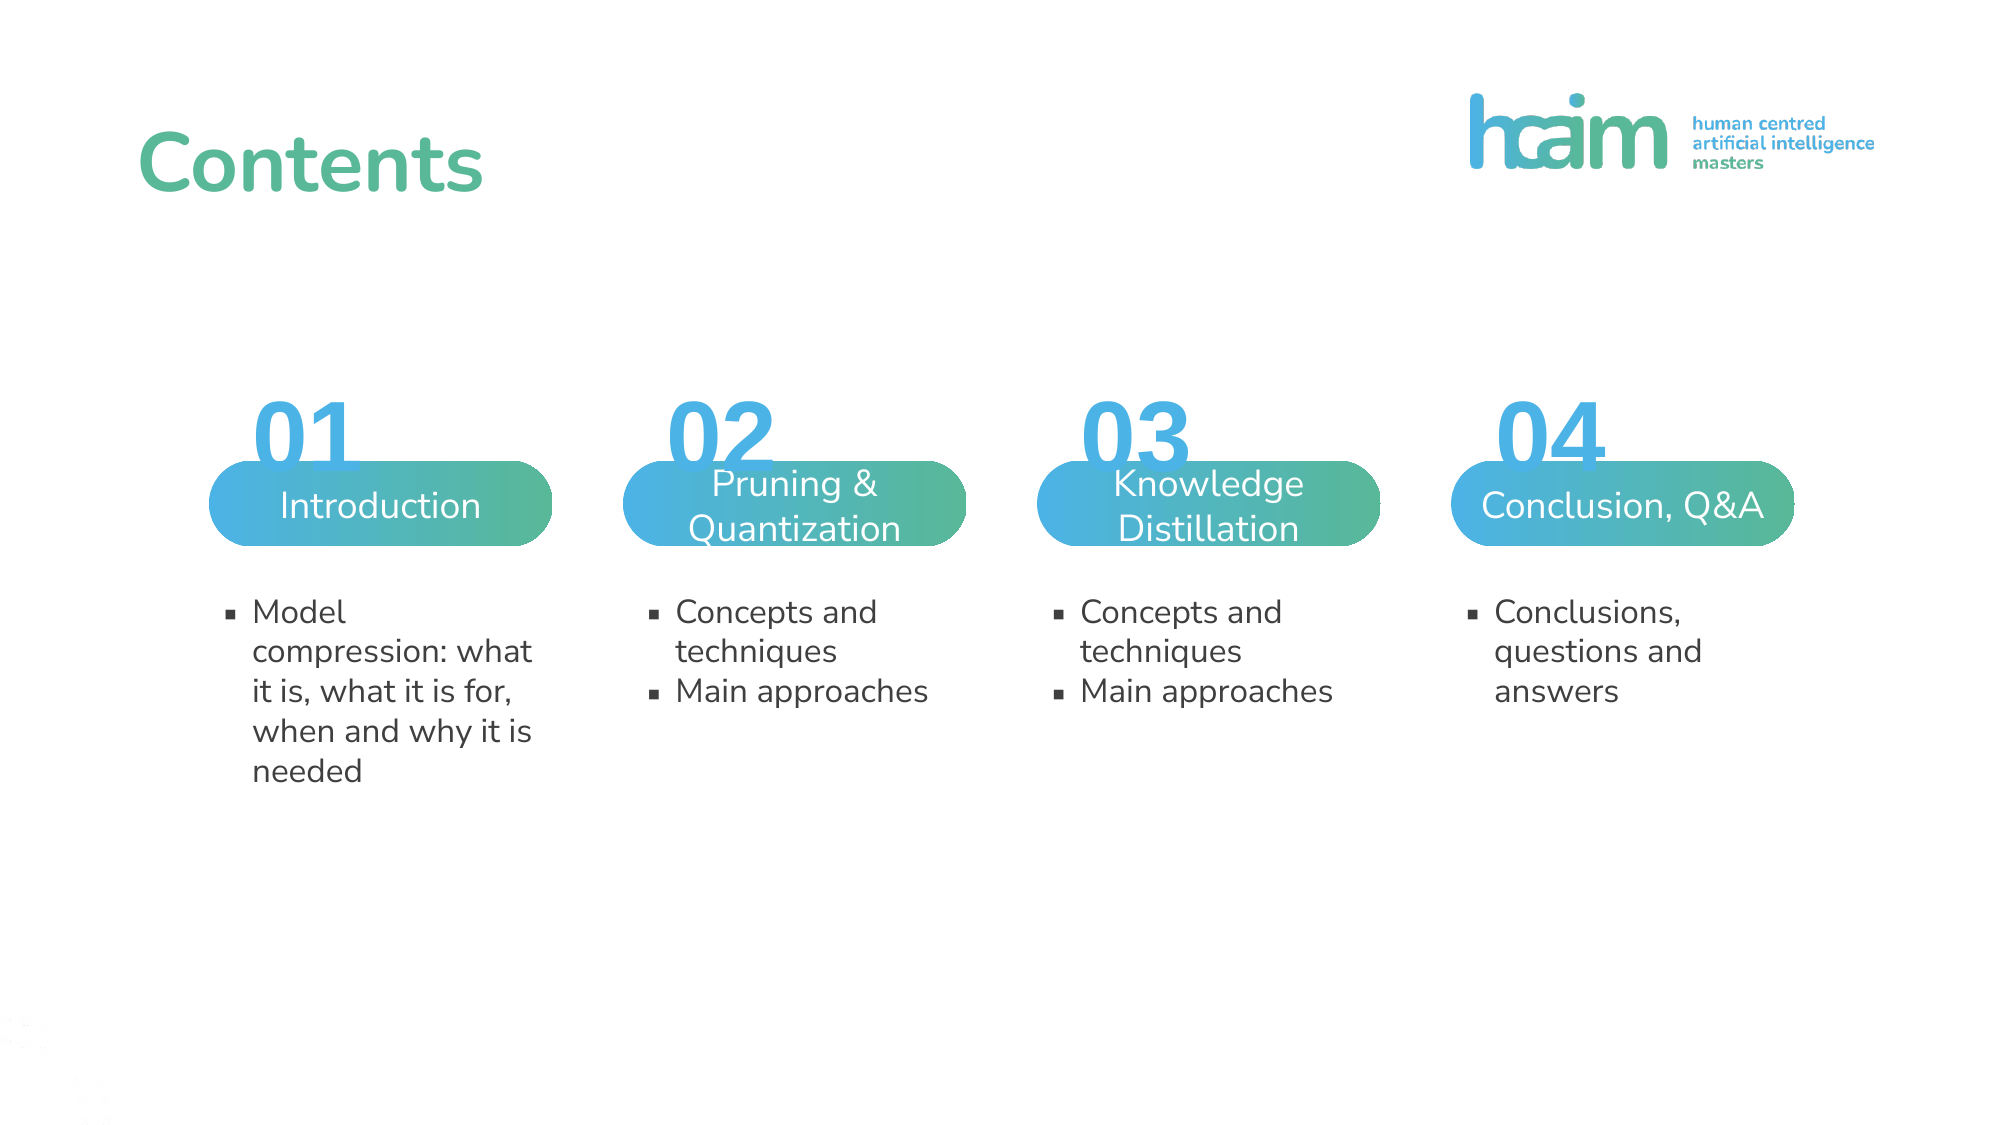

Contents
01
02
03
04
Introduction
Pruning & Quantization
Knowledge Distillation
Conclusion, Q&A
Model compression: what it is, what it is for, when and why it is needed
Concepts and techniques
Main approaches
Concepts and techniques
Main approaches
Conclusions, questions and answers